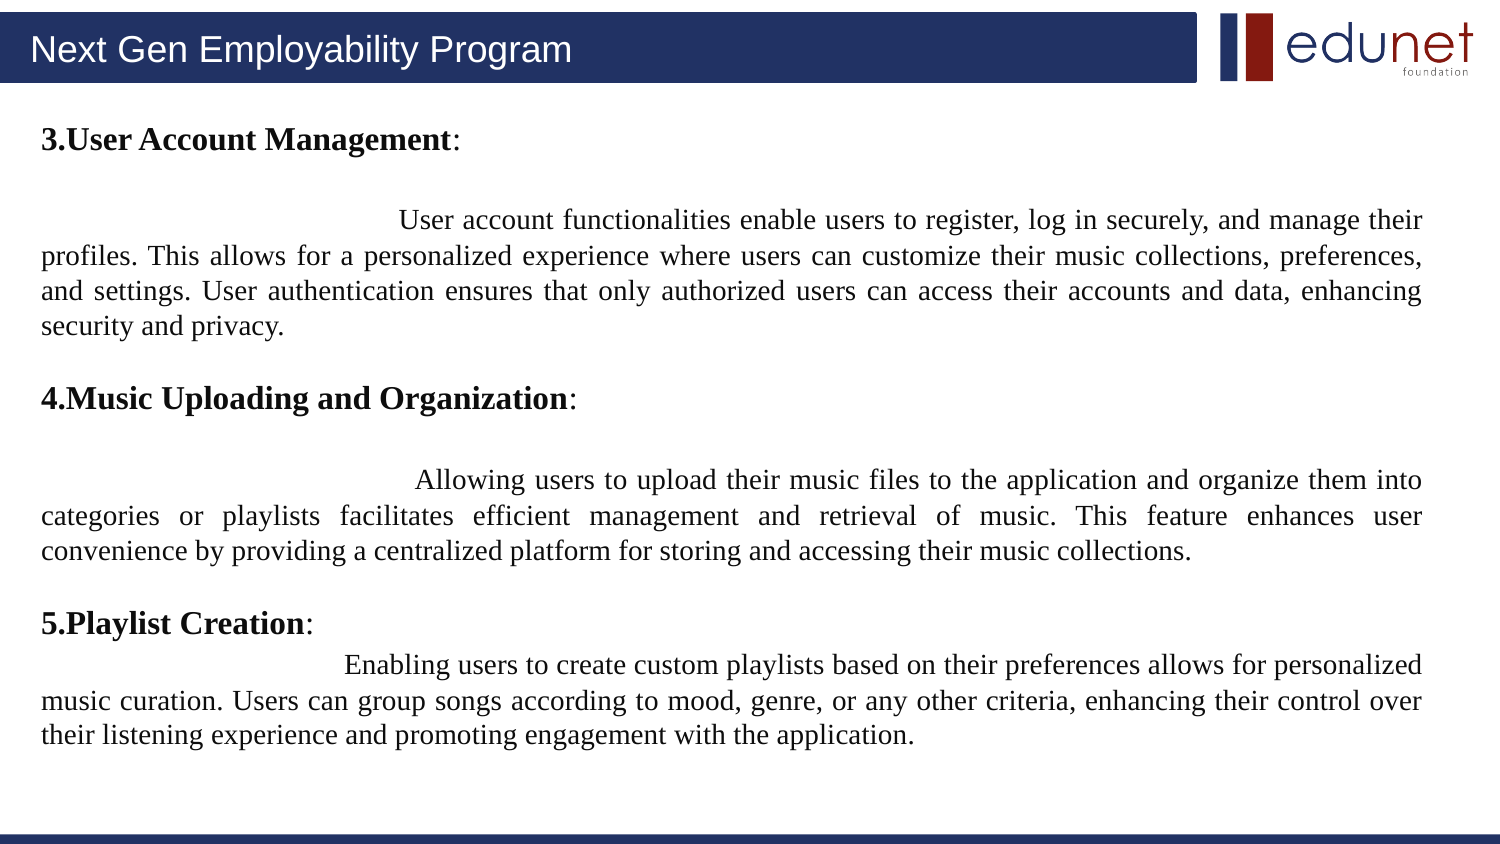

3.User Account Management:

                                     User account functionalities enable users to register, log in securely, and manage their profiles. This allows for a personalized experience where users can customize their music collections, preferences, and settings. User authentication ensures that only authorized users can access their accounts and data, enhancing security and privacy.

4.Music Uploading and Organization:

                                    Allowing users to upload their music files to the application and organize them into categories or playlists facilitates efficient management and retrieval of music. This feature enhances user convenience by providing a centralized platform for storing and accessing their music collections.

5.Playlist Creation:
                                   Enabling users to create custom playlists based on their preferences allows for personalized music curation. Users can group songs according to mood, genre, or any other criteria, enhancing their control over their listening experience and promoting engagement with the application.